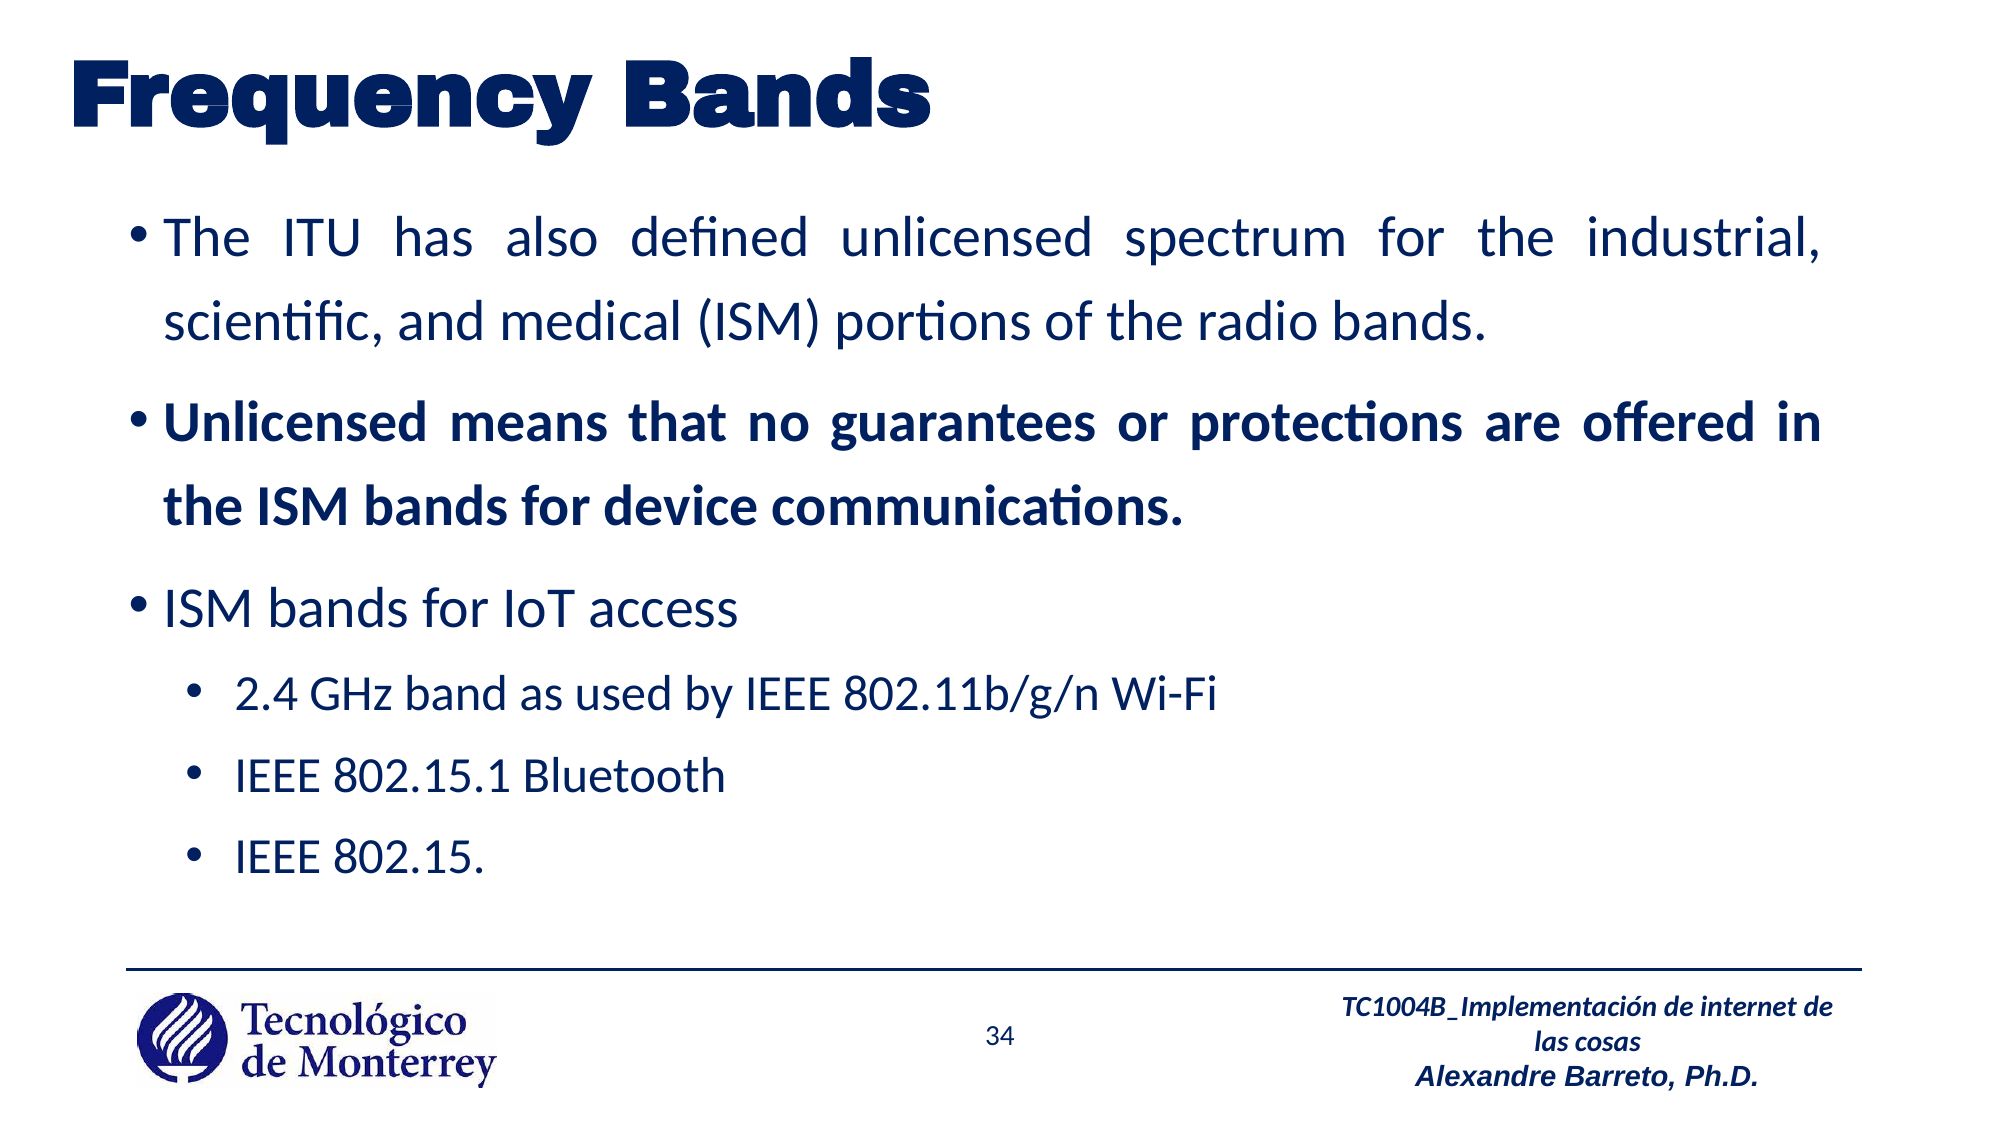

# Frequency Bands
The ITU has also defined unlicensed spectrum for the industrial, scientific, and medical (ISM) portions of the radio bands.
Unlicensed means that no guarantees or protections are offered in the ISM bands for device communications.
ISM bands for IoT access
2.4 GHz band as used by IEEE 802.11b/g/n Wi-Fi
IEEE 802.15.1 Bluetooth
IEEE 802.15.